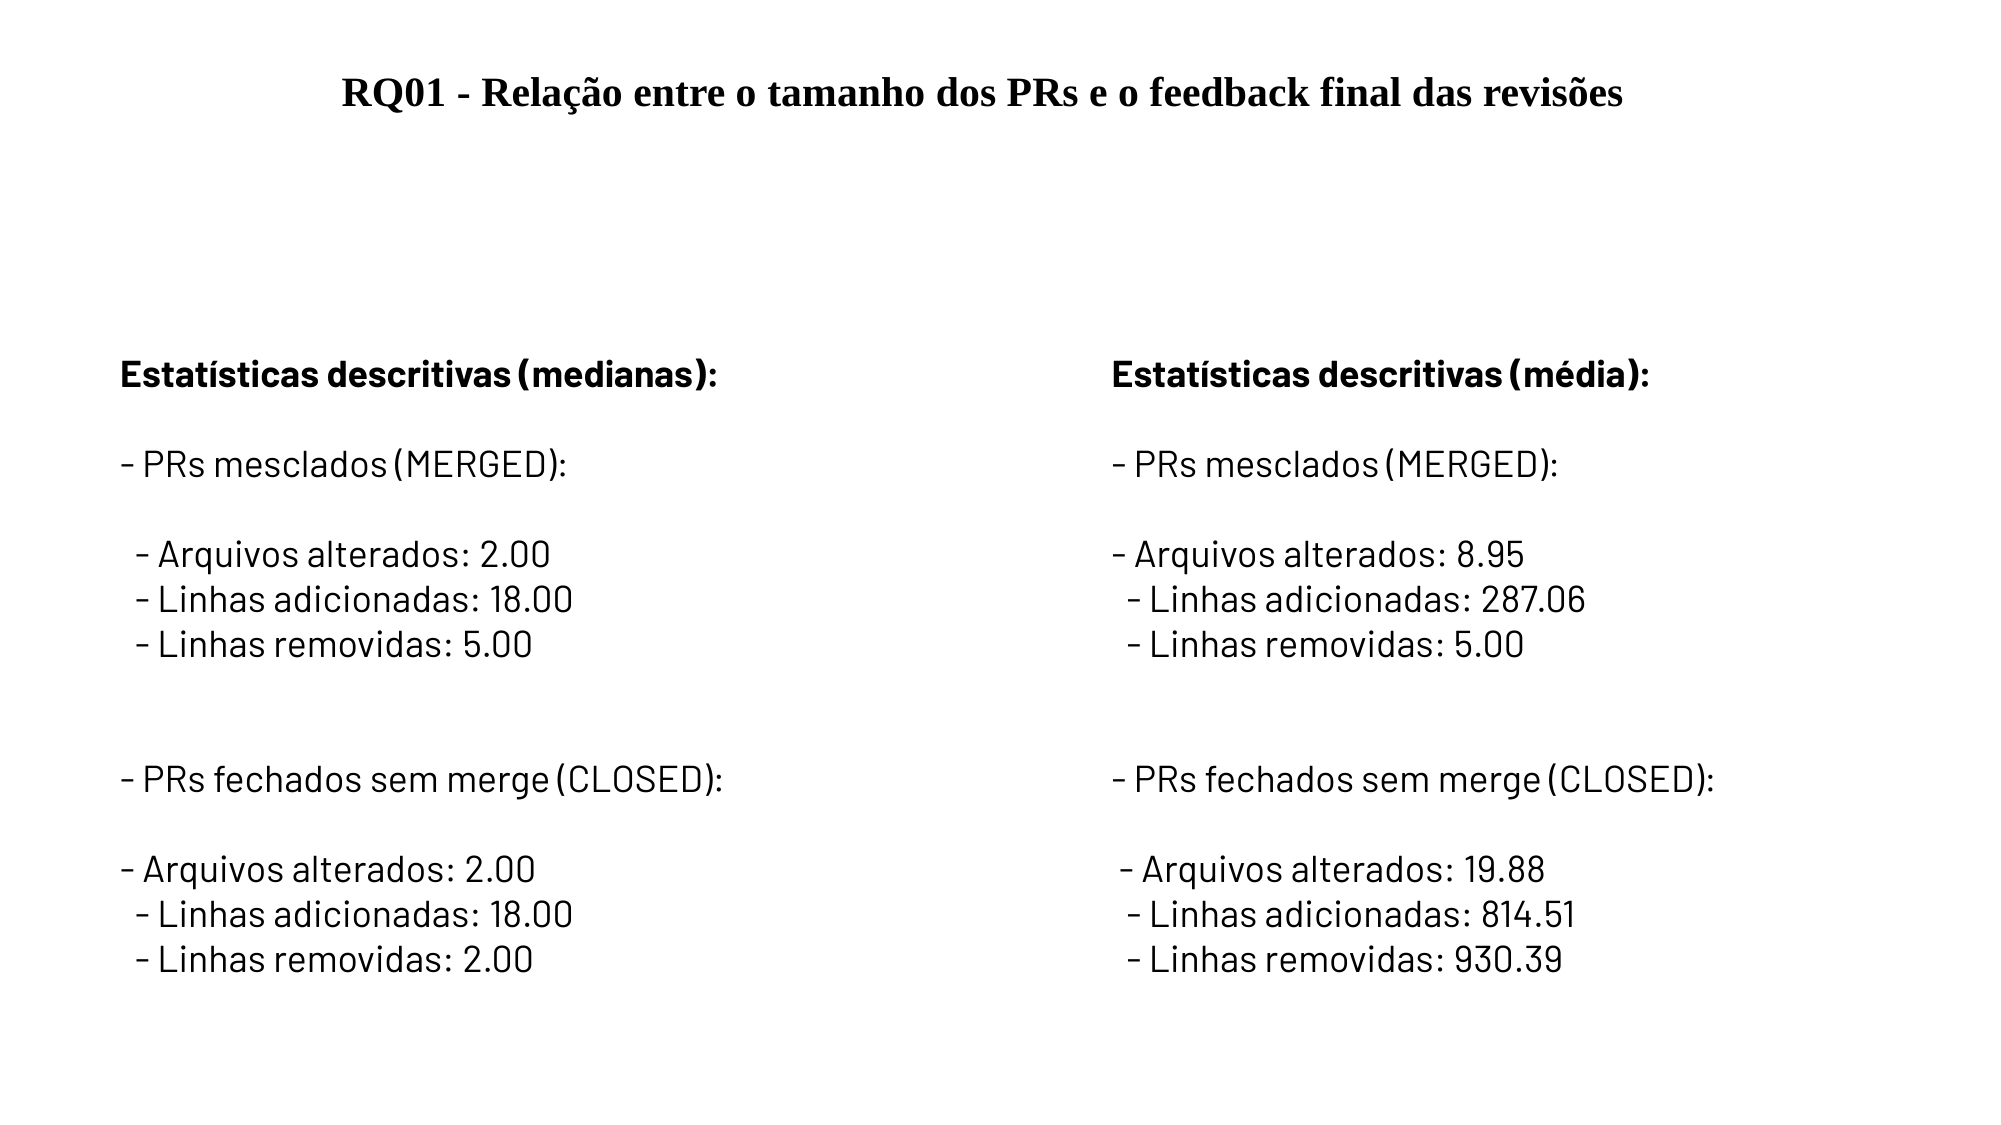

RQ01 - Relação entre o tamanho dos PRs e o feedback final das revisões

Estatísticas descritivas (medianas):

- PRs mesclados (MERGED):

  - Arquivos alterados: 2.00
  - Linhas adicionadas: 18.00
  - Linhas removidas: 5.00

- PRs fechados sem merge (CLOSED):

- Arquivos alterados: 2.00
  - Linhas adicionadas: 18.00
  - Linhas removidas: 2.00
Estatísticas descritivas (média):

- PRs mesclados (MERGED):

- Arquivos alterados: 8.95
  - Linhas adicionadas: 287.06
  - Linhas removidas: 5.00

- PRs fechados sem merge (CLOSED):

 - Arquivos alterados: 19.88
  - Linhas adicionadas: 814.51
  - Linhas removidas: 930.39